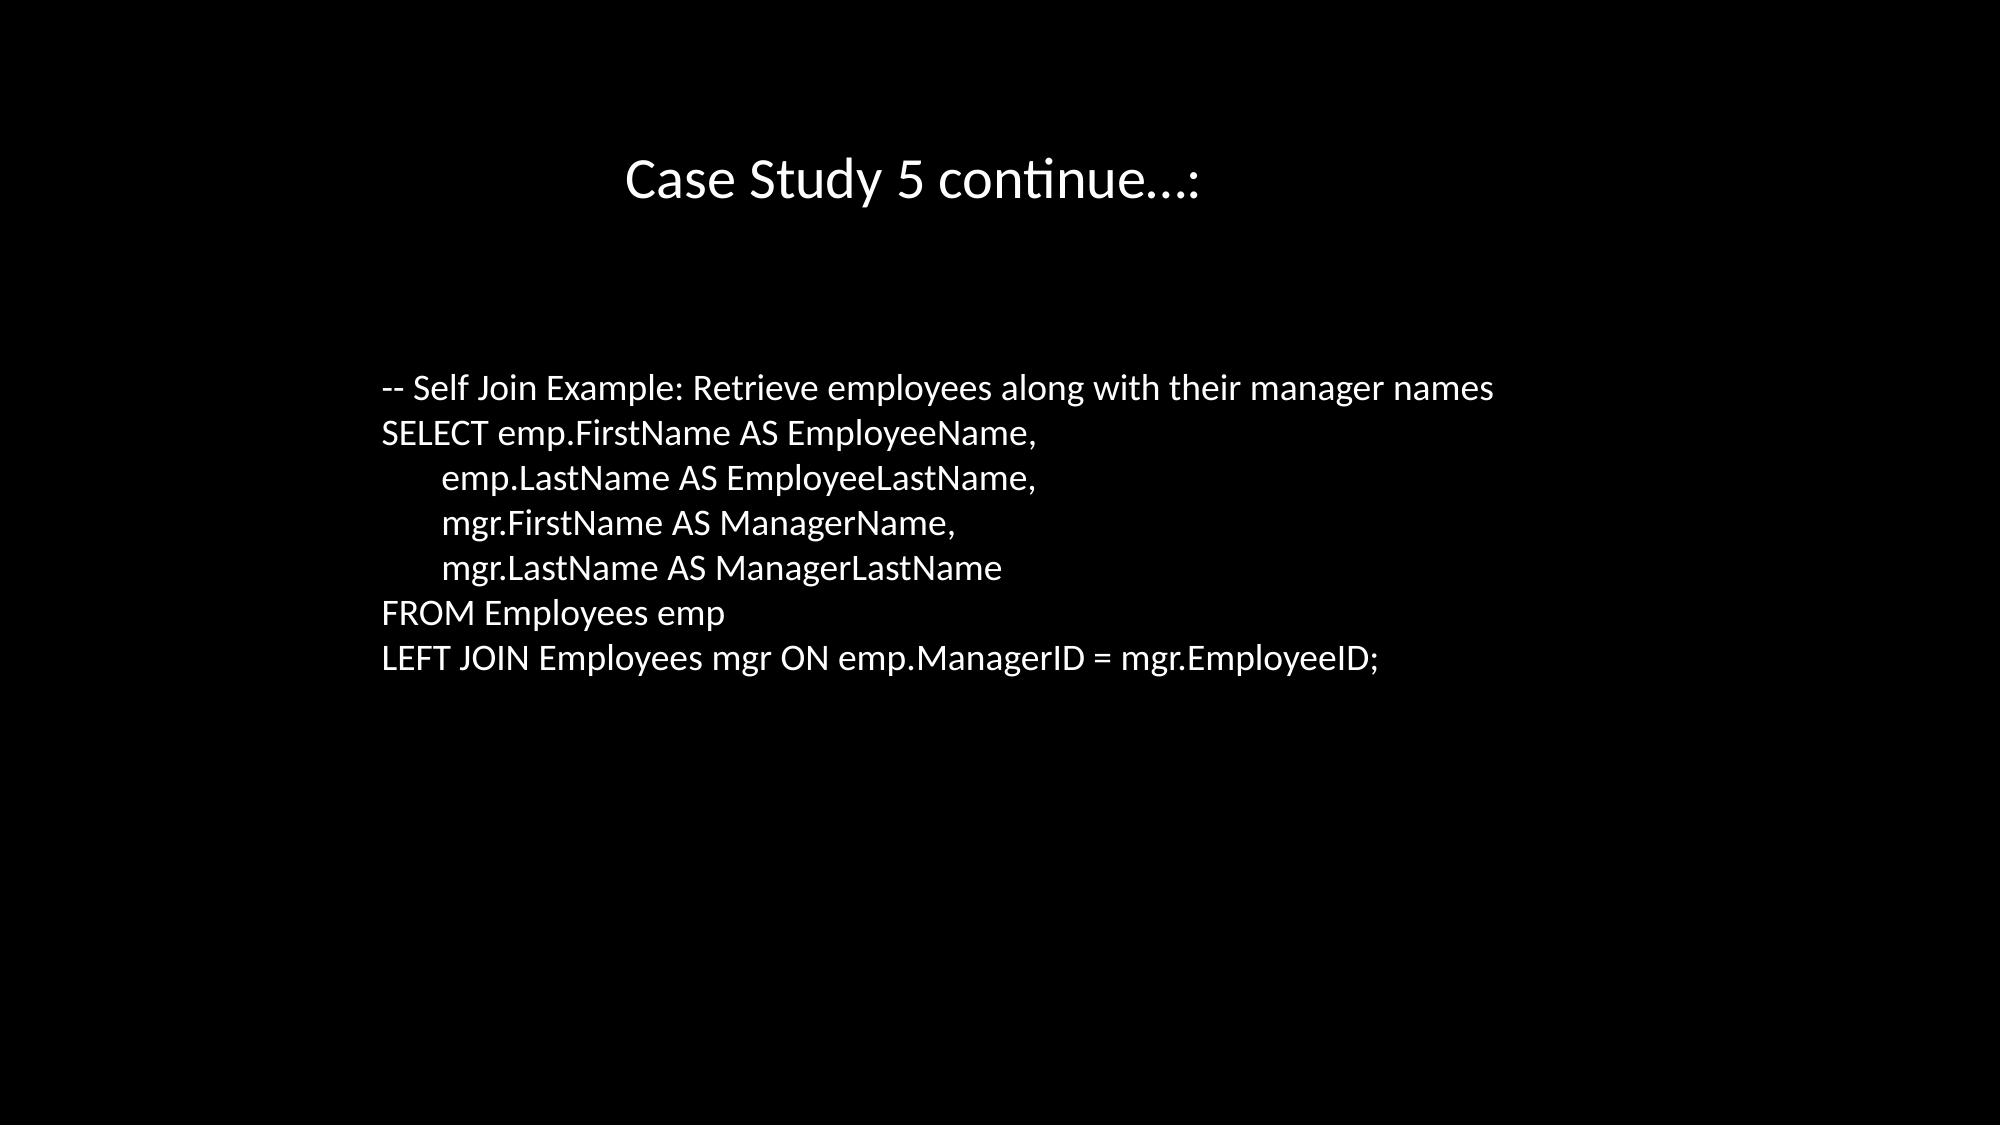

Case Study 5 continue…:
-- Self Join Example: Retrieve employees along with their manager names
SELECT emp.FirstName AS EmployeeName,
       emp.LastName AS EmployeeLastName,
       mgr.FirstName AS ManagerName,
       mgr.LastName AS ManagerLastName
FROM Employees emp
LEFT JOIN Employees mgr ON emp.ManagerID = mgr.EmployeeID;